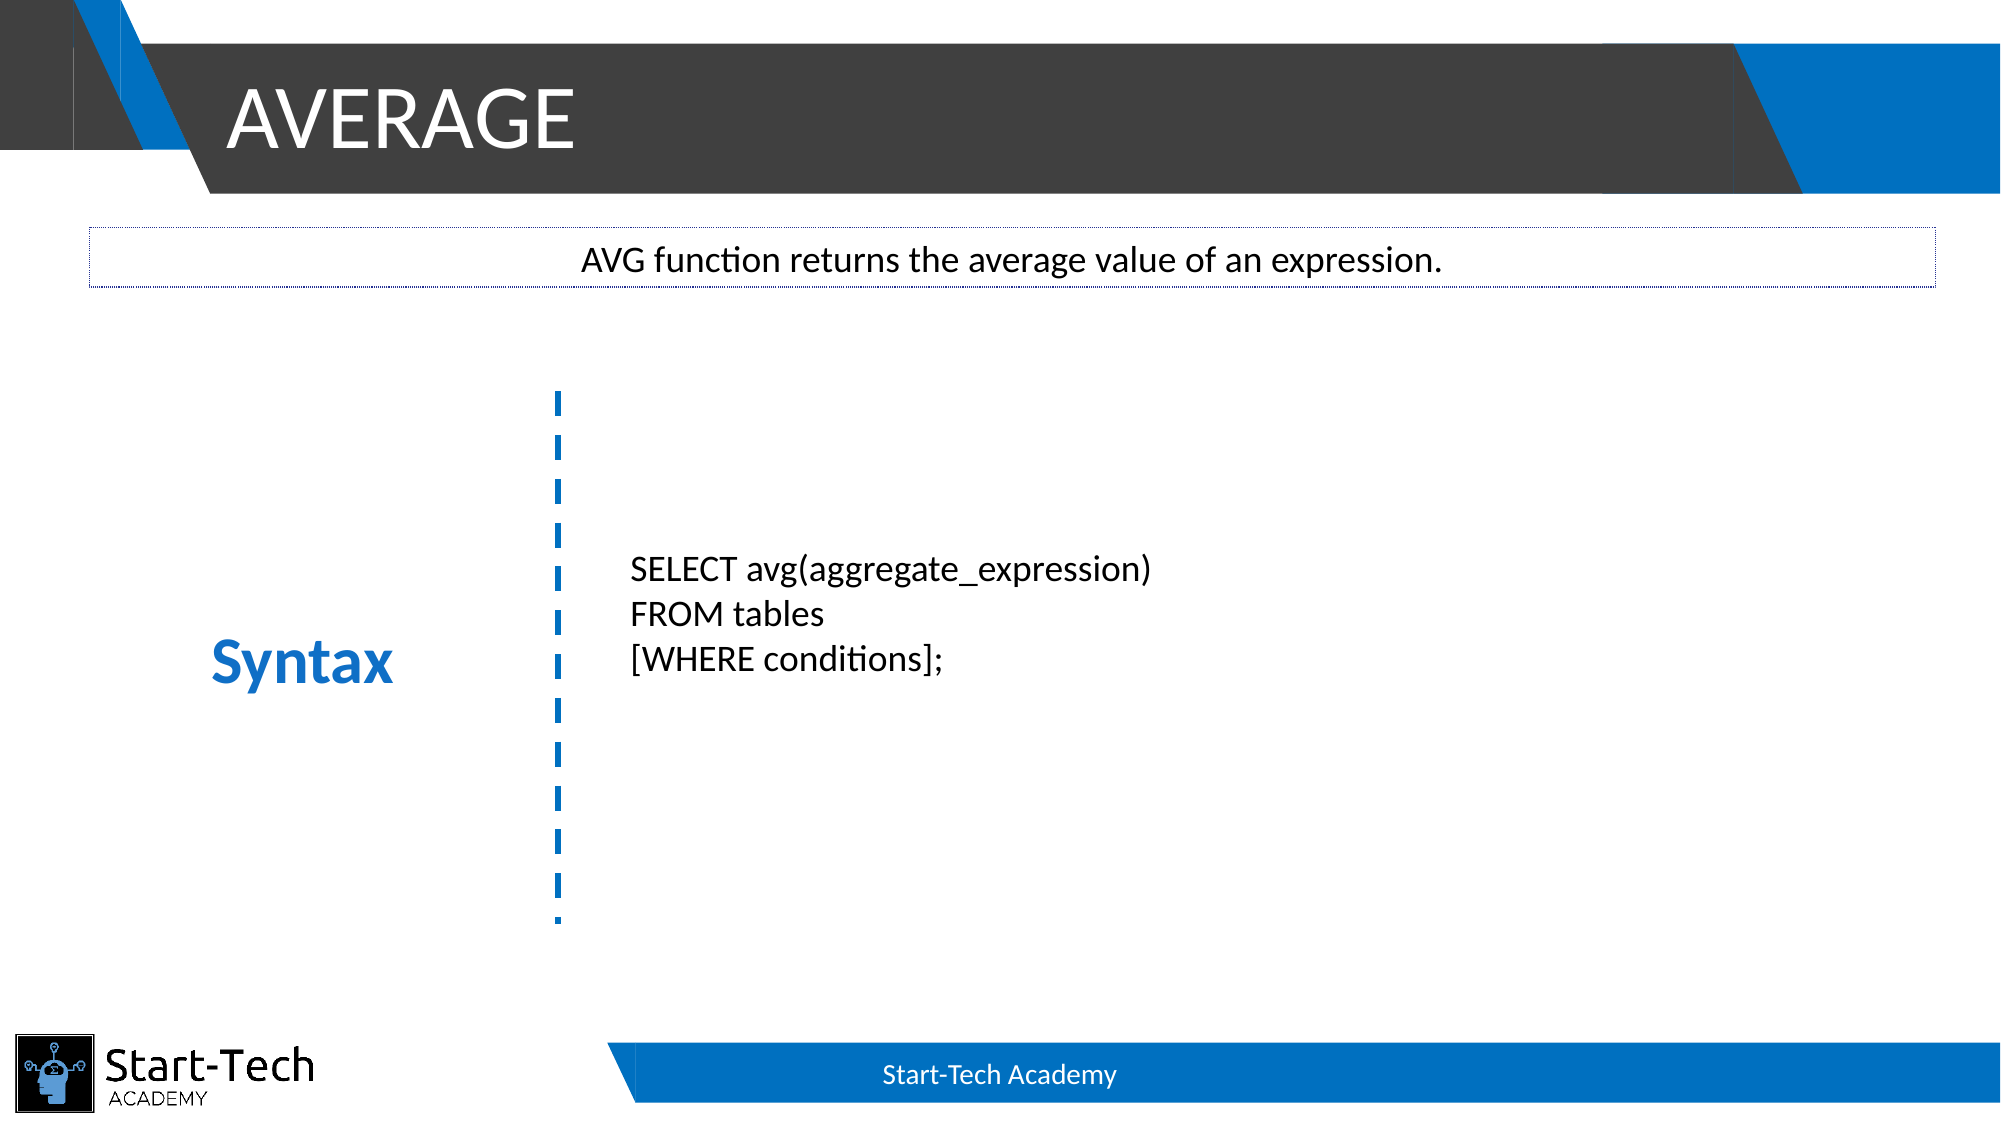

# AVERAGE
AVG function returns the average value of an expression.
SELECT avg(aggregate_expression)
FROM tables
[WHERE conditions];
Syntax
Start-Tech Academy